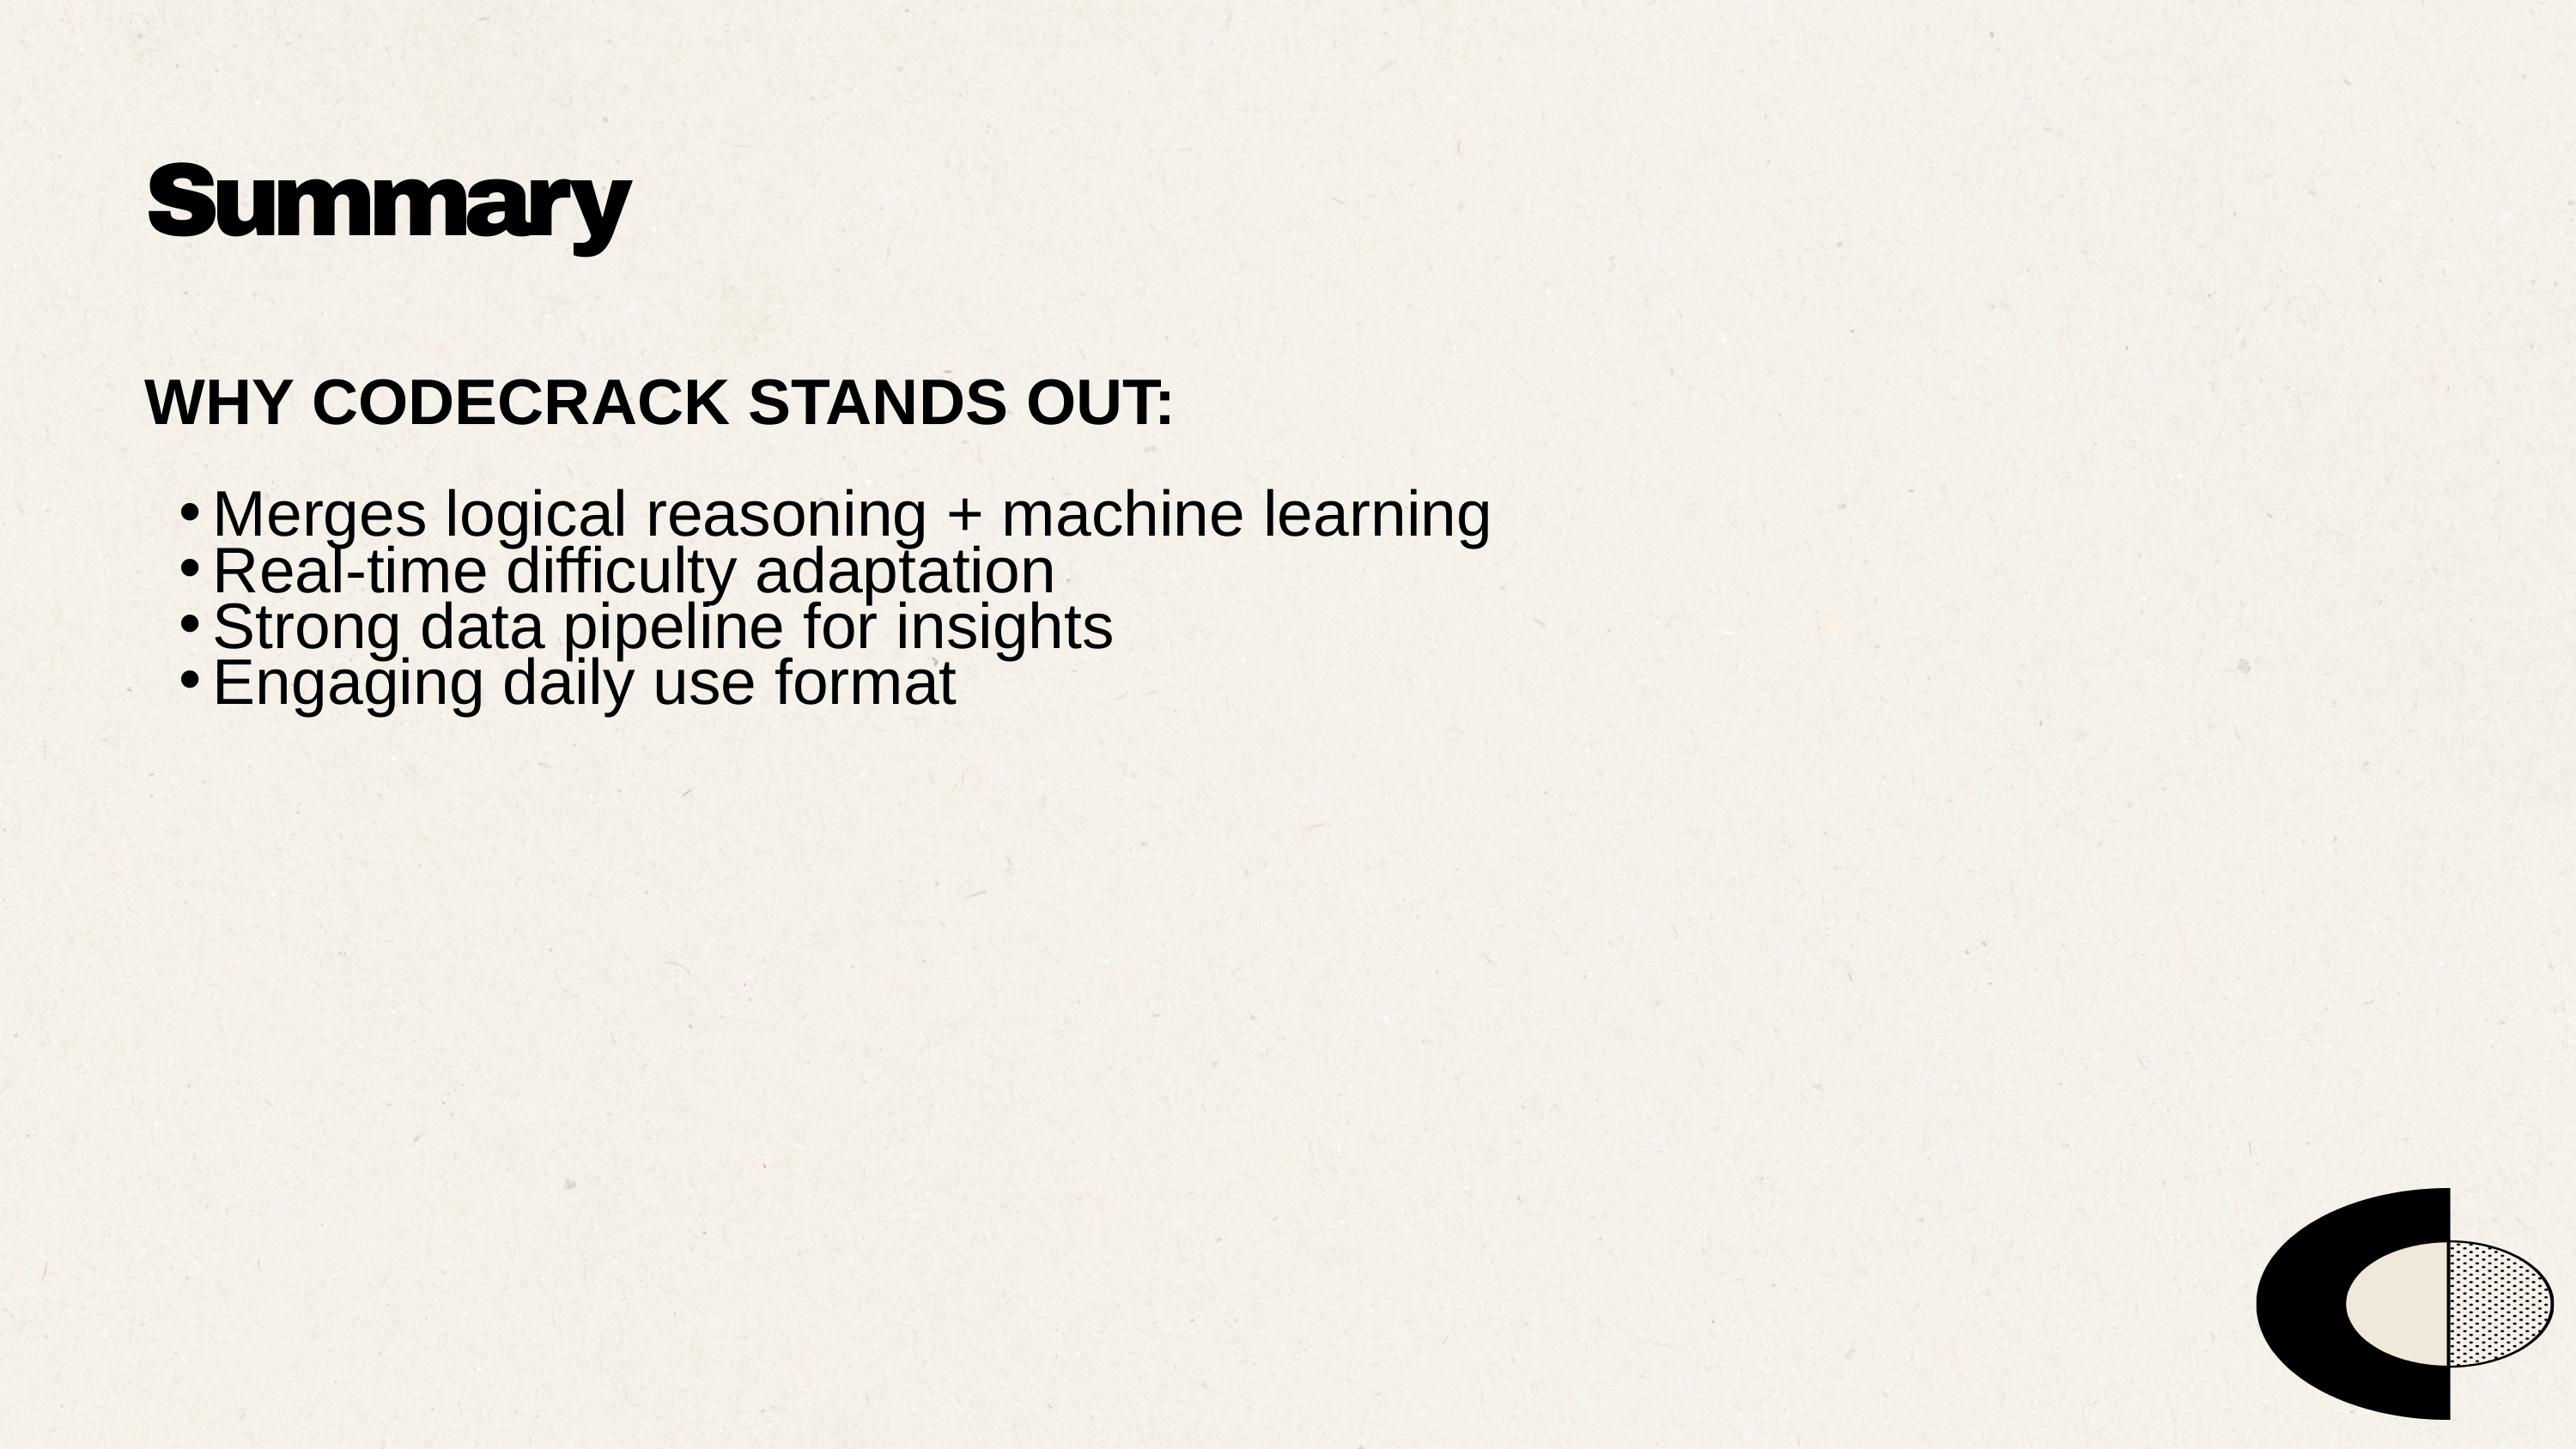

Summary
WHY CODECRACK STANDS OUT:

Merges logical reasoning + machine learning
Real-time difficulty adaptation
Strong data pipeline for insights
Engaging daily use format